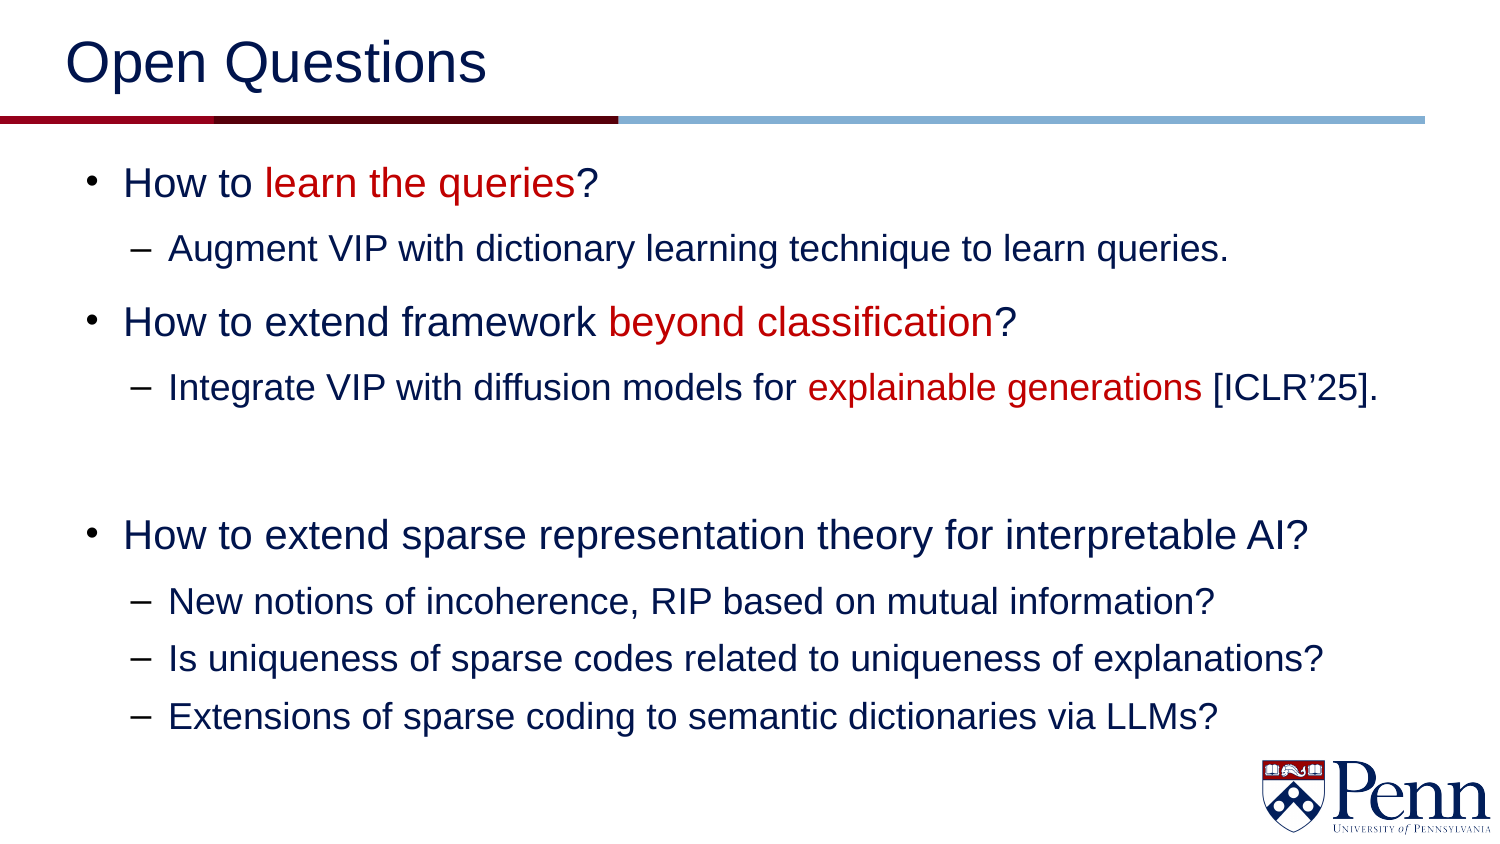

# Open Questions
How to learn the queries?
Augment VIP with dictionary learning technique to learn queries.
How to extend framework beyond classification?
Integrate VIP with diffusion models for explainable generations [ICLR’25].

How to extend sparse representation theory for interpretable AI?
New notions of incoherence, RIP based on mutual information?
Is uniqueness of sparse codes related to uniqueness of explanations?
Extensions of sparse coding to semantic dictionaries via LLMs?